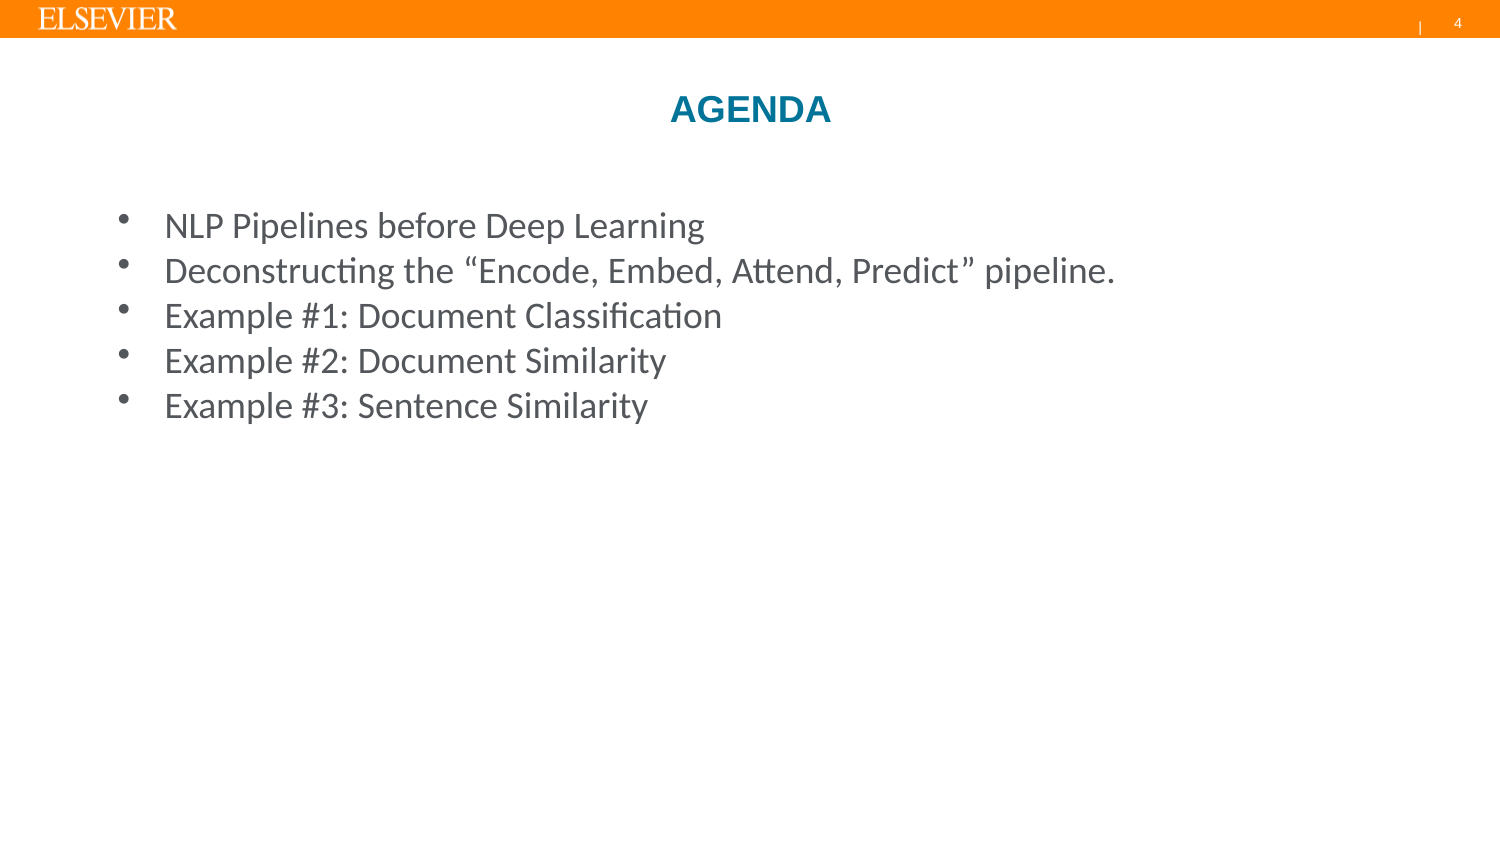

4
AGENDA
NLP Pipelines before Deep Learning
Deconstructing the “Encode, Embed, Attend, Predict” pipeline.
Example #1: Document Classification
Example #2: Document Similarity
Example #3: Sentence Similarity